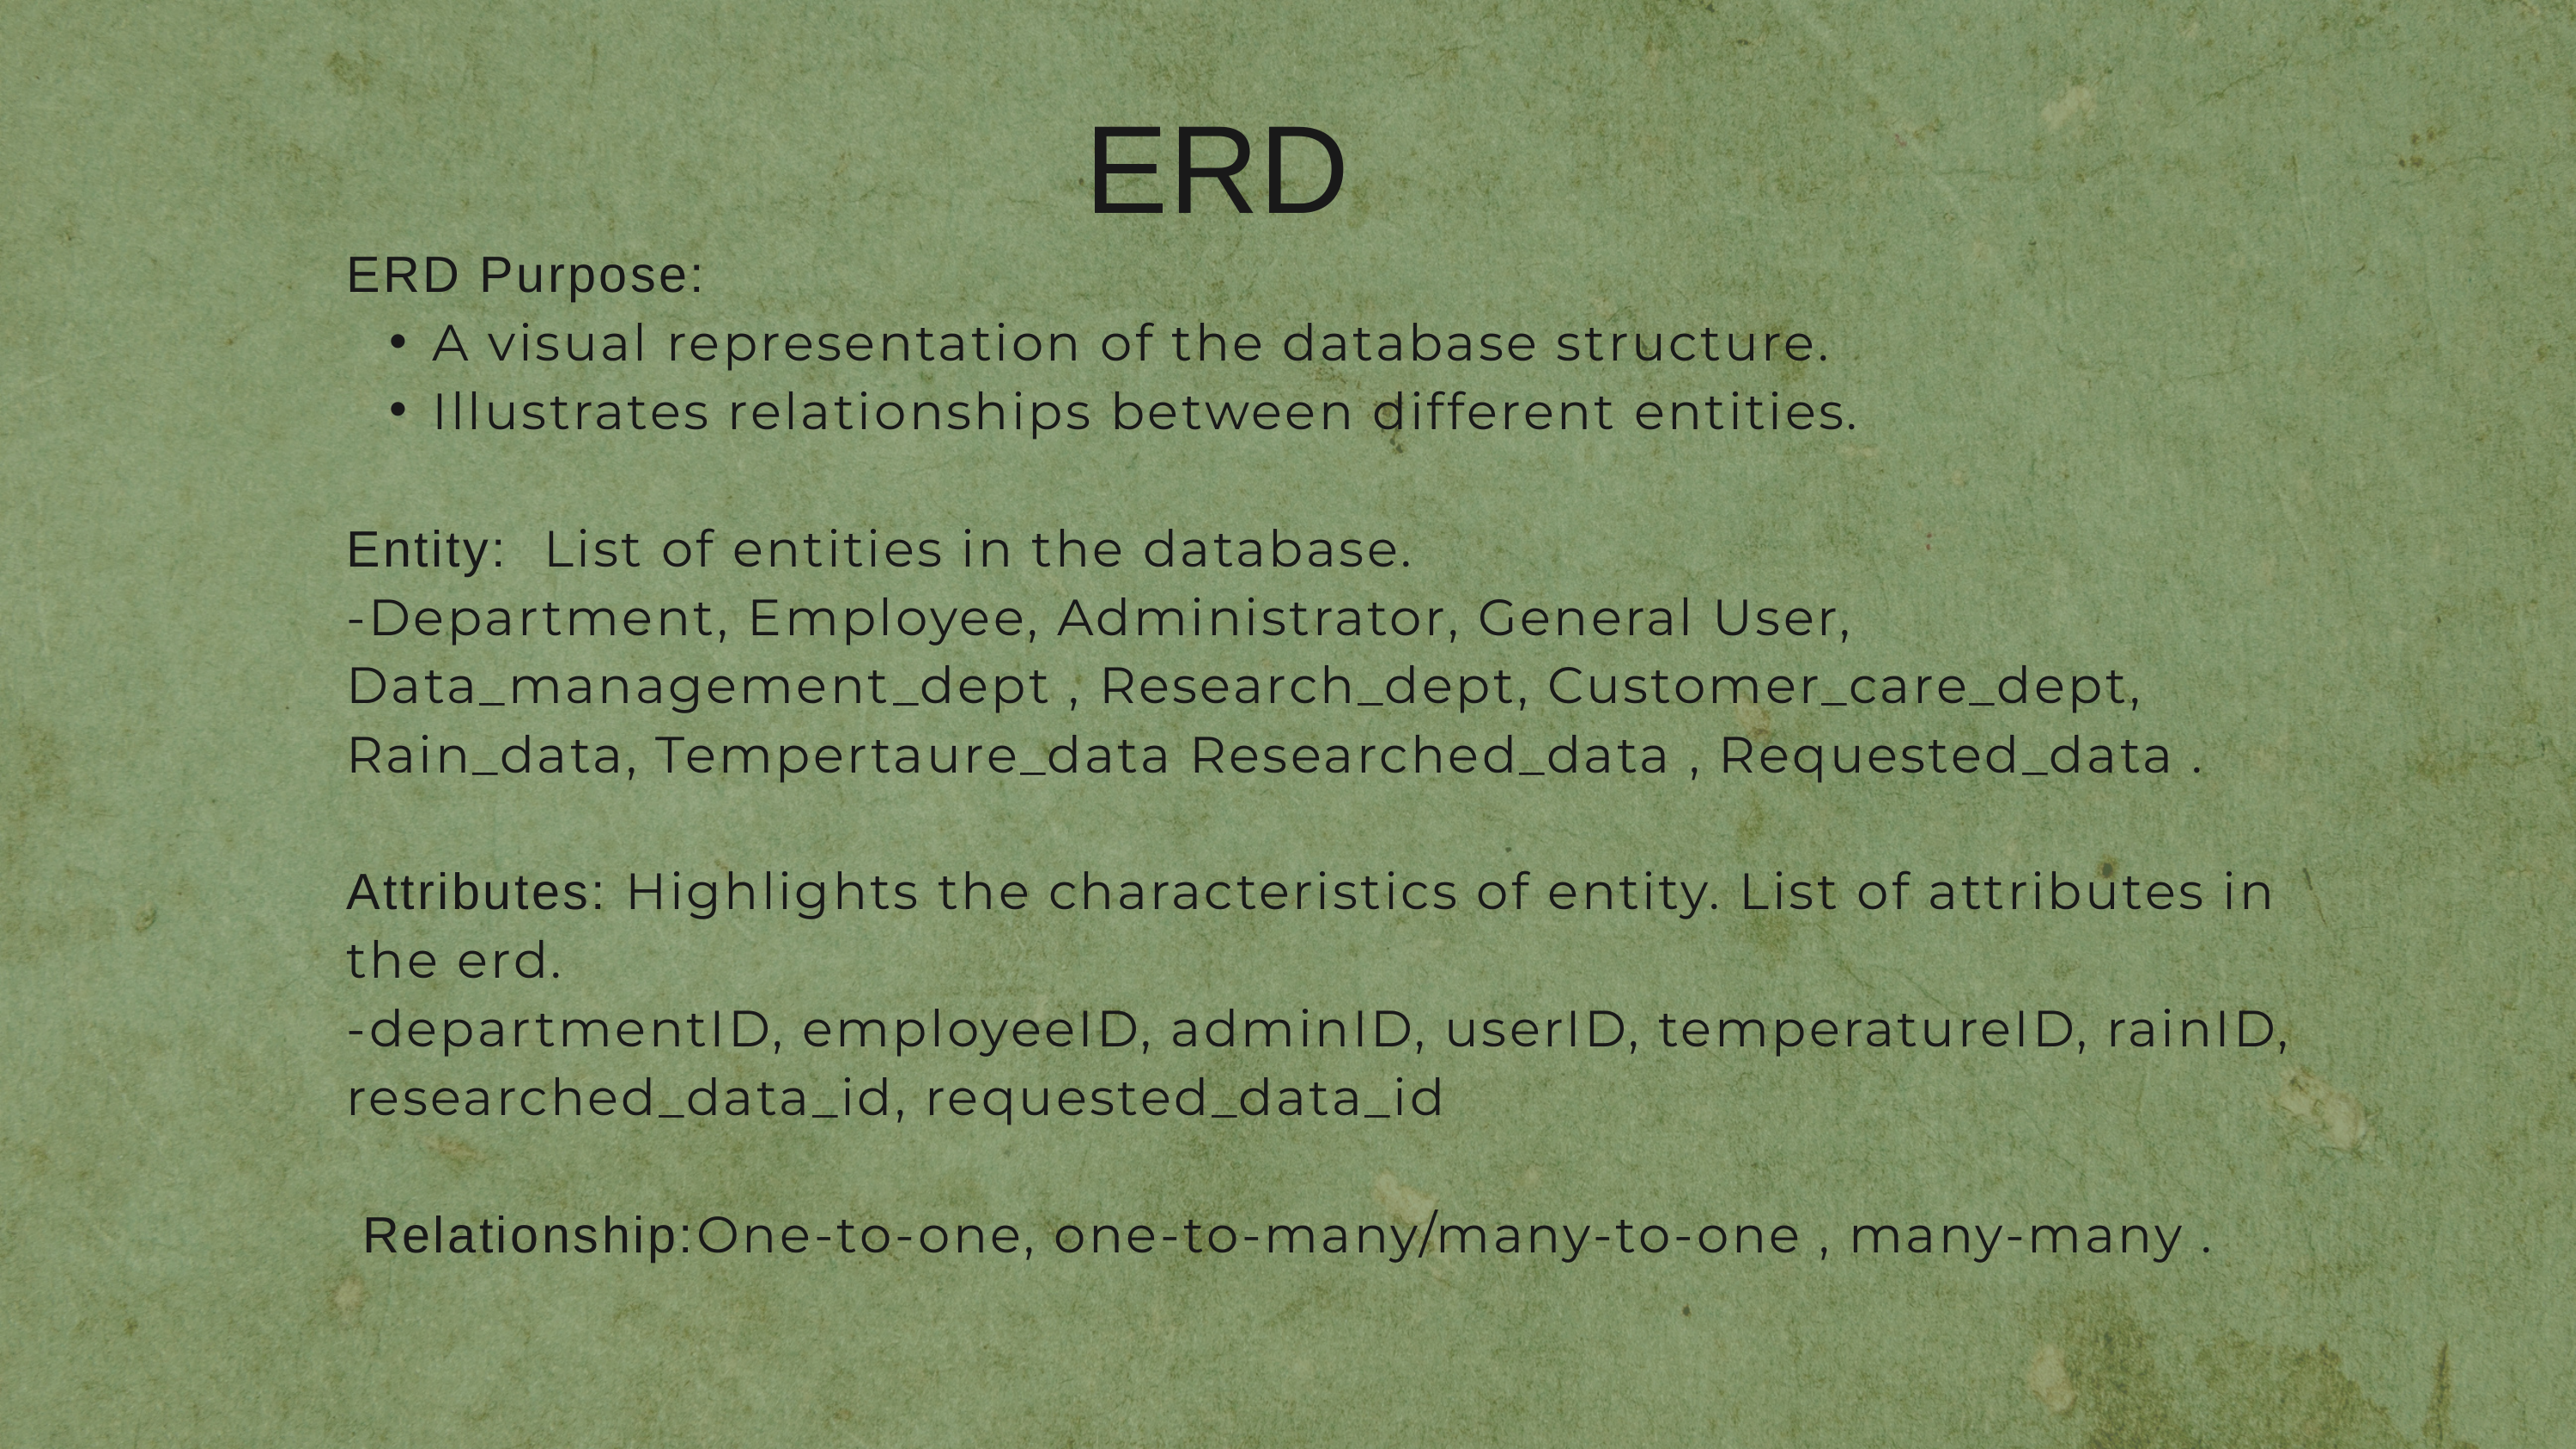

ERD
ERD Purpose:
A visual representation of the database structure.
Illustrates relationships between different entities.

Entity:  List of entities in the database.
-Department, Employee, Administrator, General User, Data_management_dept , Research_dept, Customer_care_dept, Rain_data, Tempertaure_data Researched_data , Requested_data .

Attributes: Highlights the characteristics of entity. List of attributes in the erd.
-departmentID, employeeID, adminID, userID, temperatureID, rainID, researched_data_id, requested_data_id

 Relationship:One-to-one, one-to-many/many-to-one , many-many .